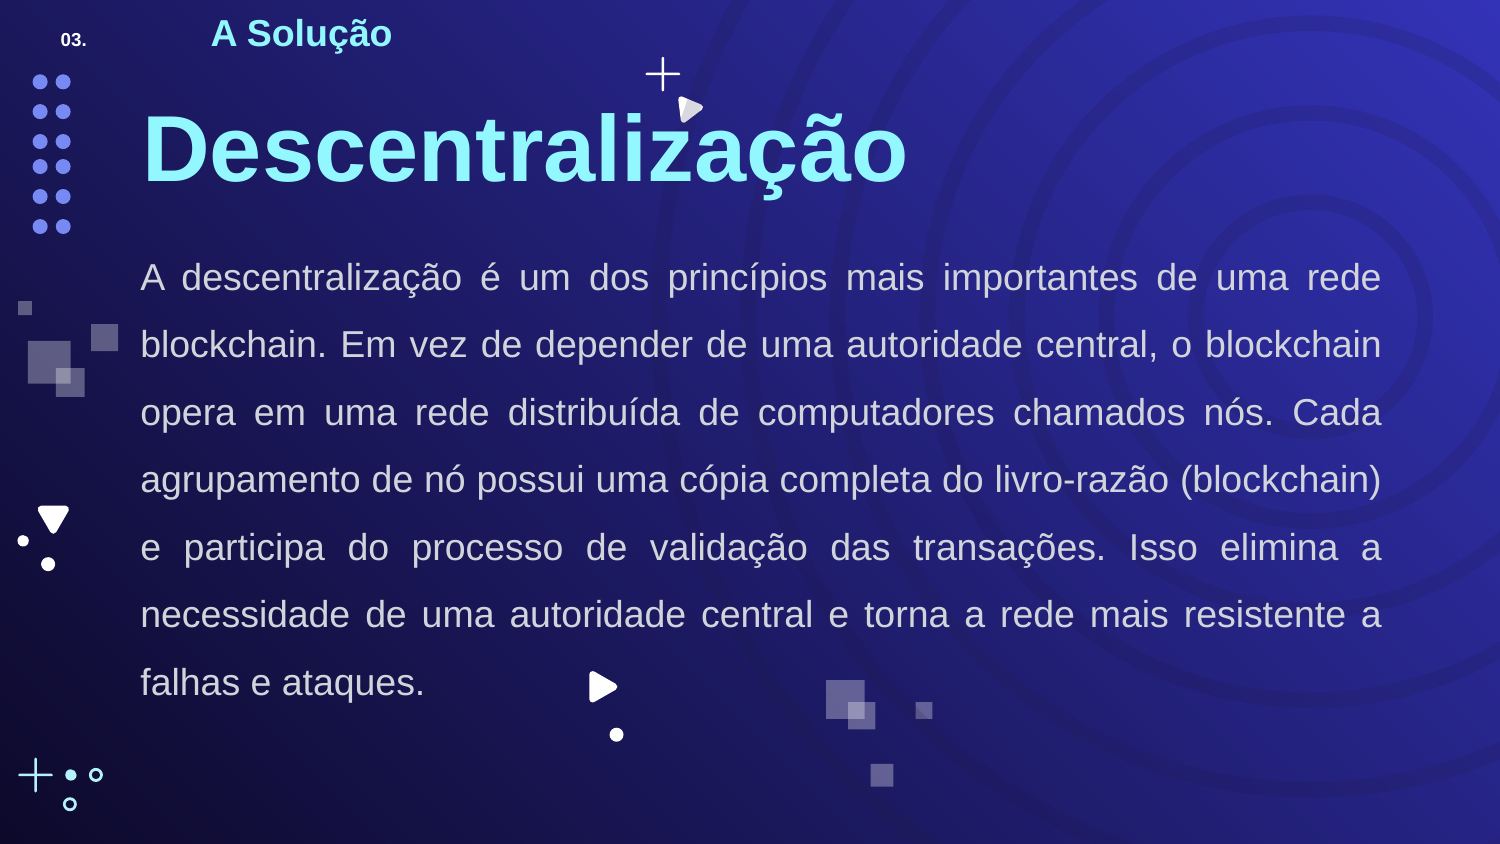

# 03. 	A Solução
Descentralização
A descentralização é um dos princípios mais importantes de uma rede blockchain. Em vez de depender de uma autoridade central, o blockchain opera em uma rede distribuída de computadores chamados nós. Cada agrupamento de nó possui uma cópia completa do livro-razão (blockchain) e participa do processo de validação das transações. Isso elimina a necessidade de uma autoridade central e torna a rede mais resistente a falhas e ataques.